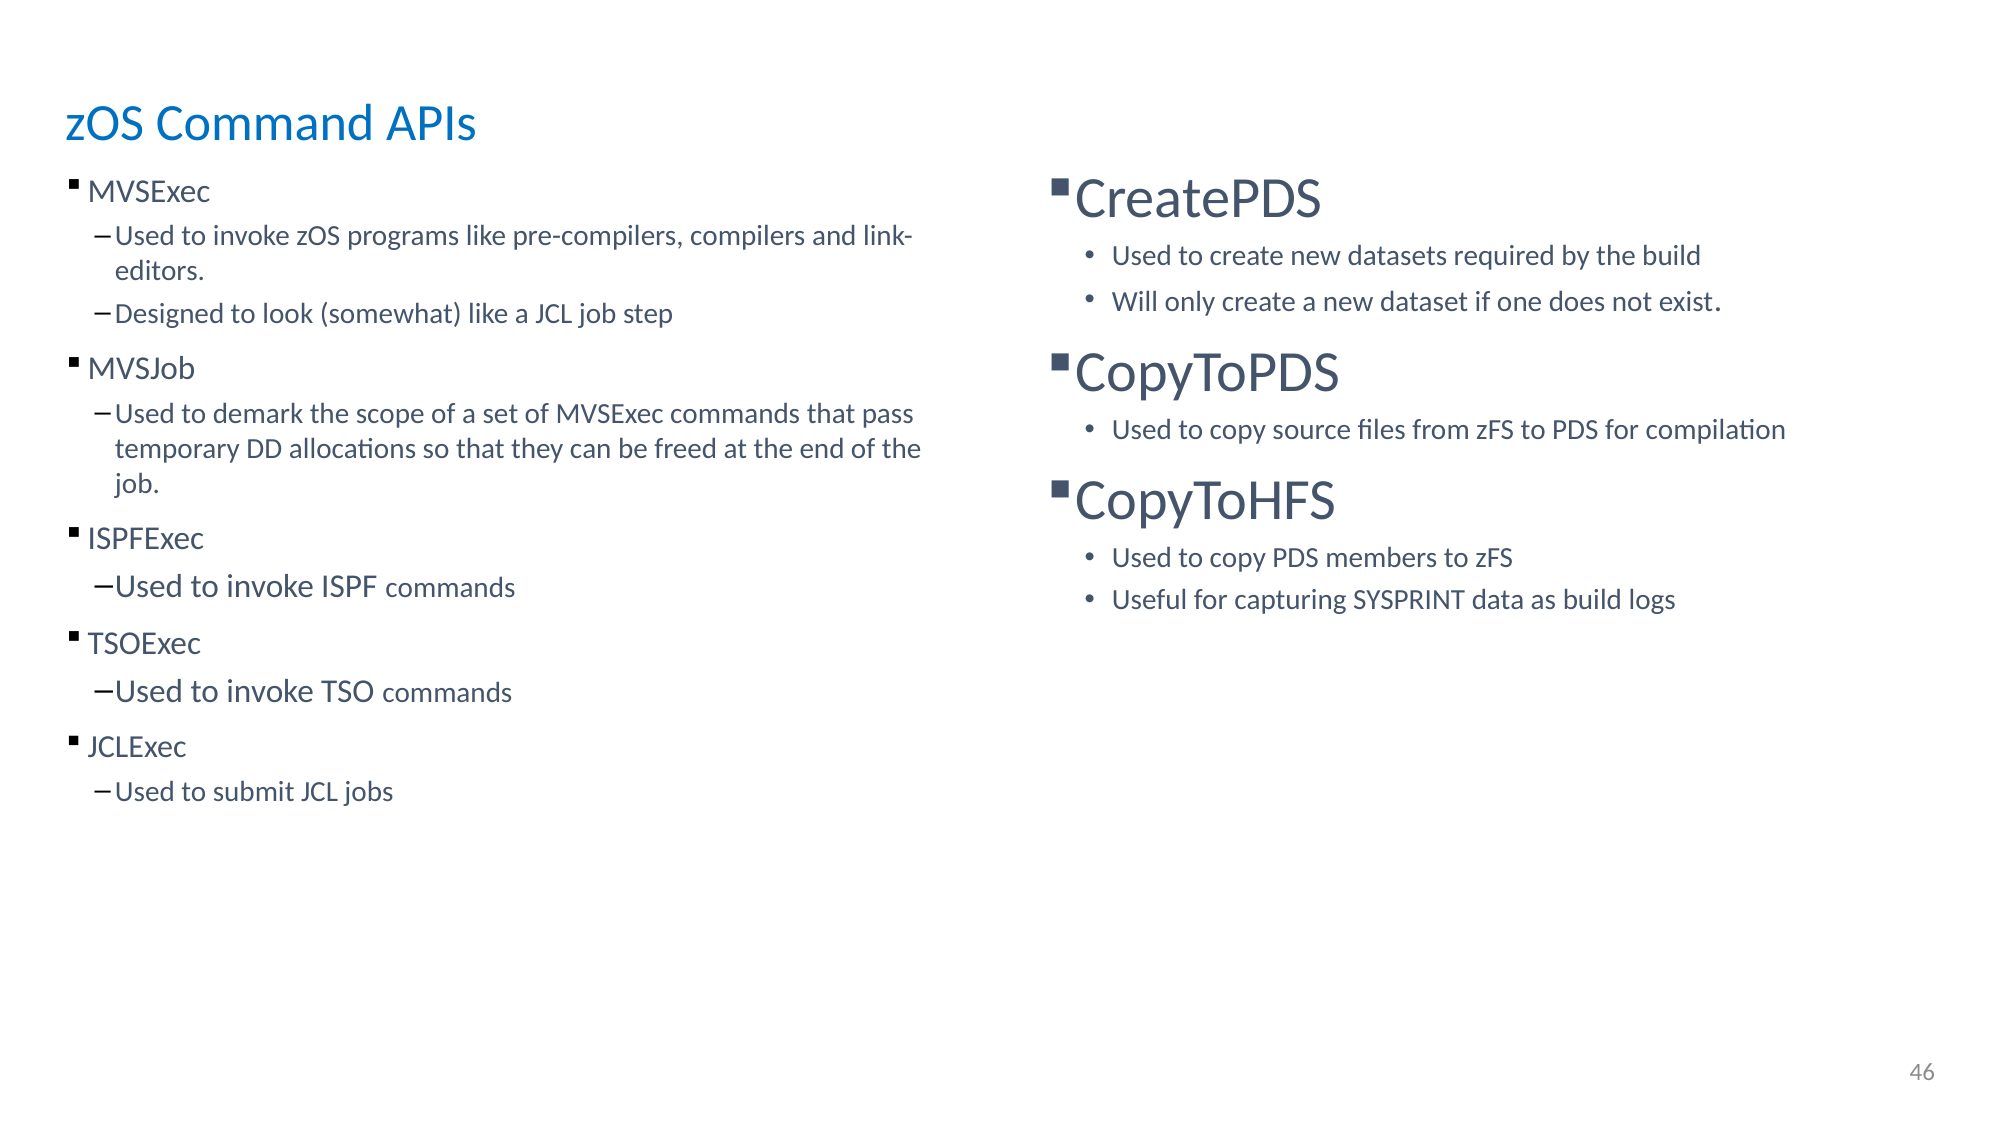

# zOS Command APIs
MVSExec
Used to invoke zOS programs like pre-compilers, compilers and link-editors.
Designed to look (somewhat) like a JCL job step
MVSJob
Used to demark the scope of a set of MVSExec commands that pass temporary DD allocations so that they can be freed at the end of the job.
ISPFExec
Used to invoke ISPF commands
TSOExec
Used to invoke TSO commands
JCLExec
Used to submit JCL jobs
CreatePDS
Used to create new datasets required by the build
Will only create a new dataset if one does not exist.
CopyToPDS
Used to copy source files from zFS to PDS for compilation
CopyToHFS
Used to copy PDS members to zFS
Useful for capturing SYSPRINT data as build logs

46